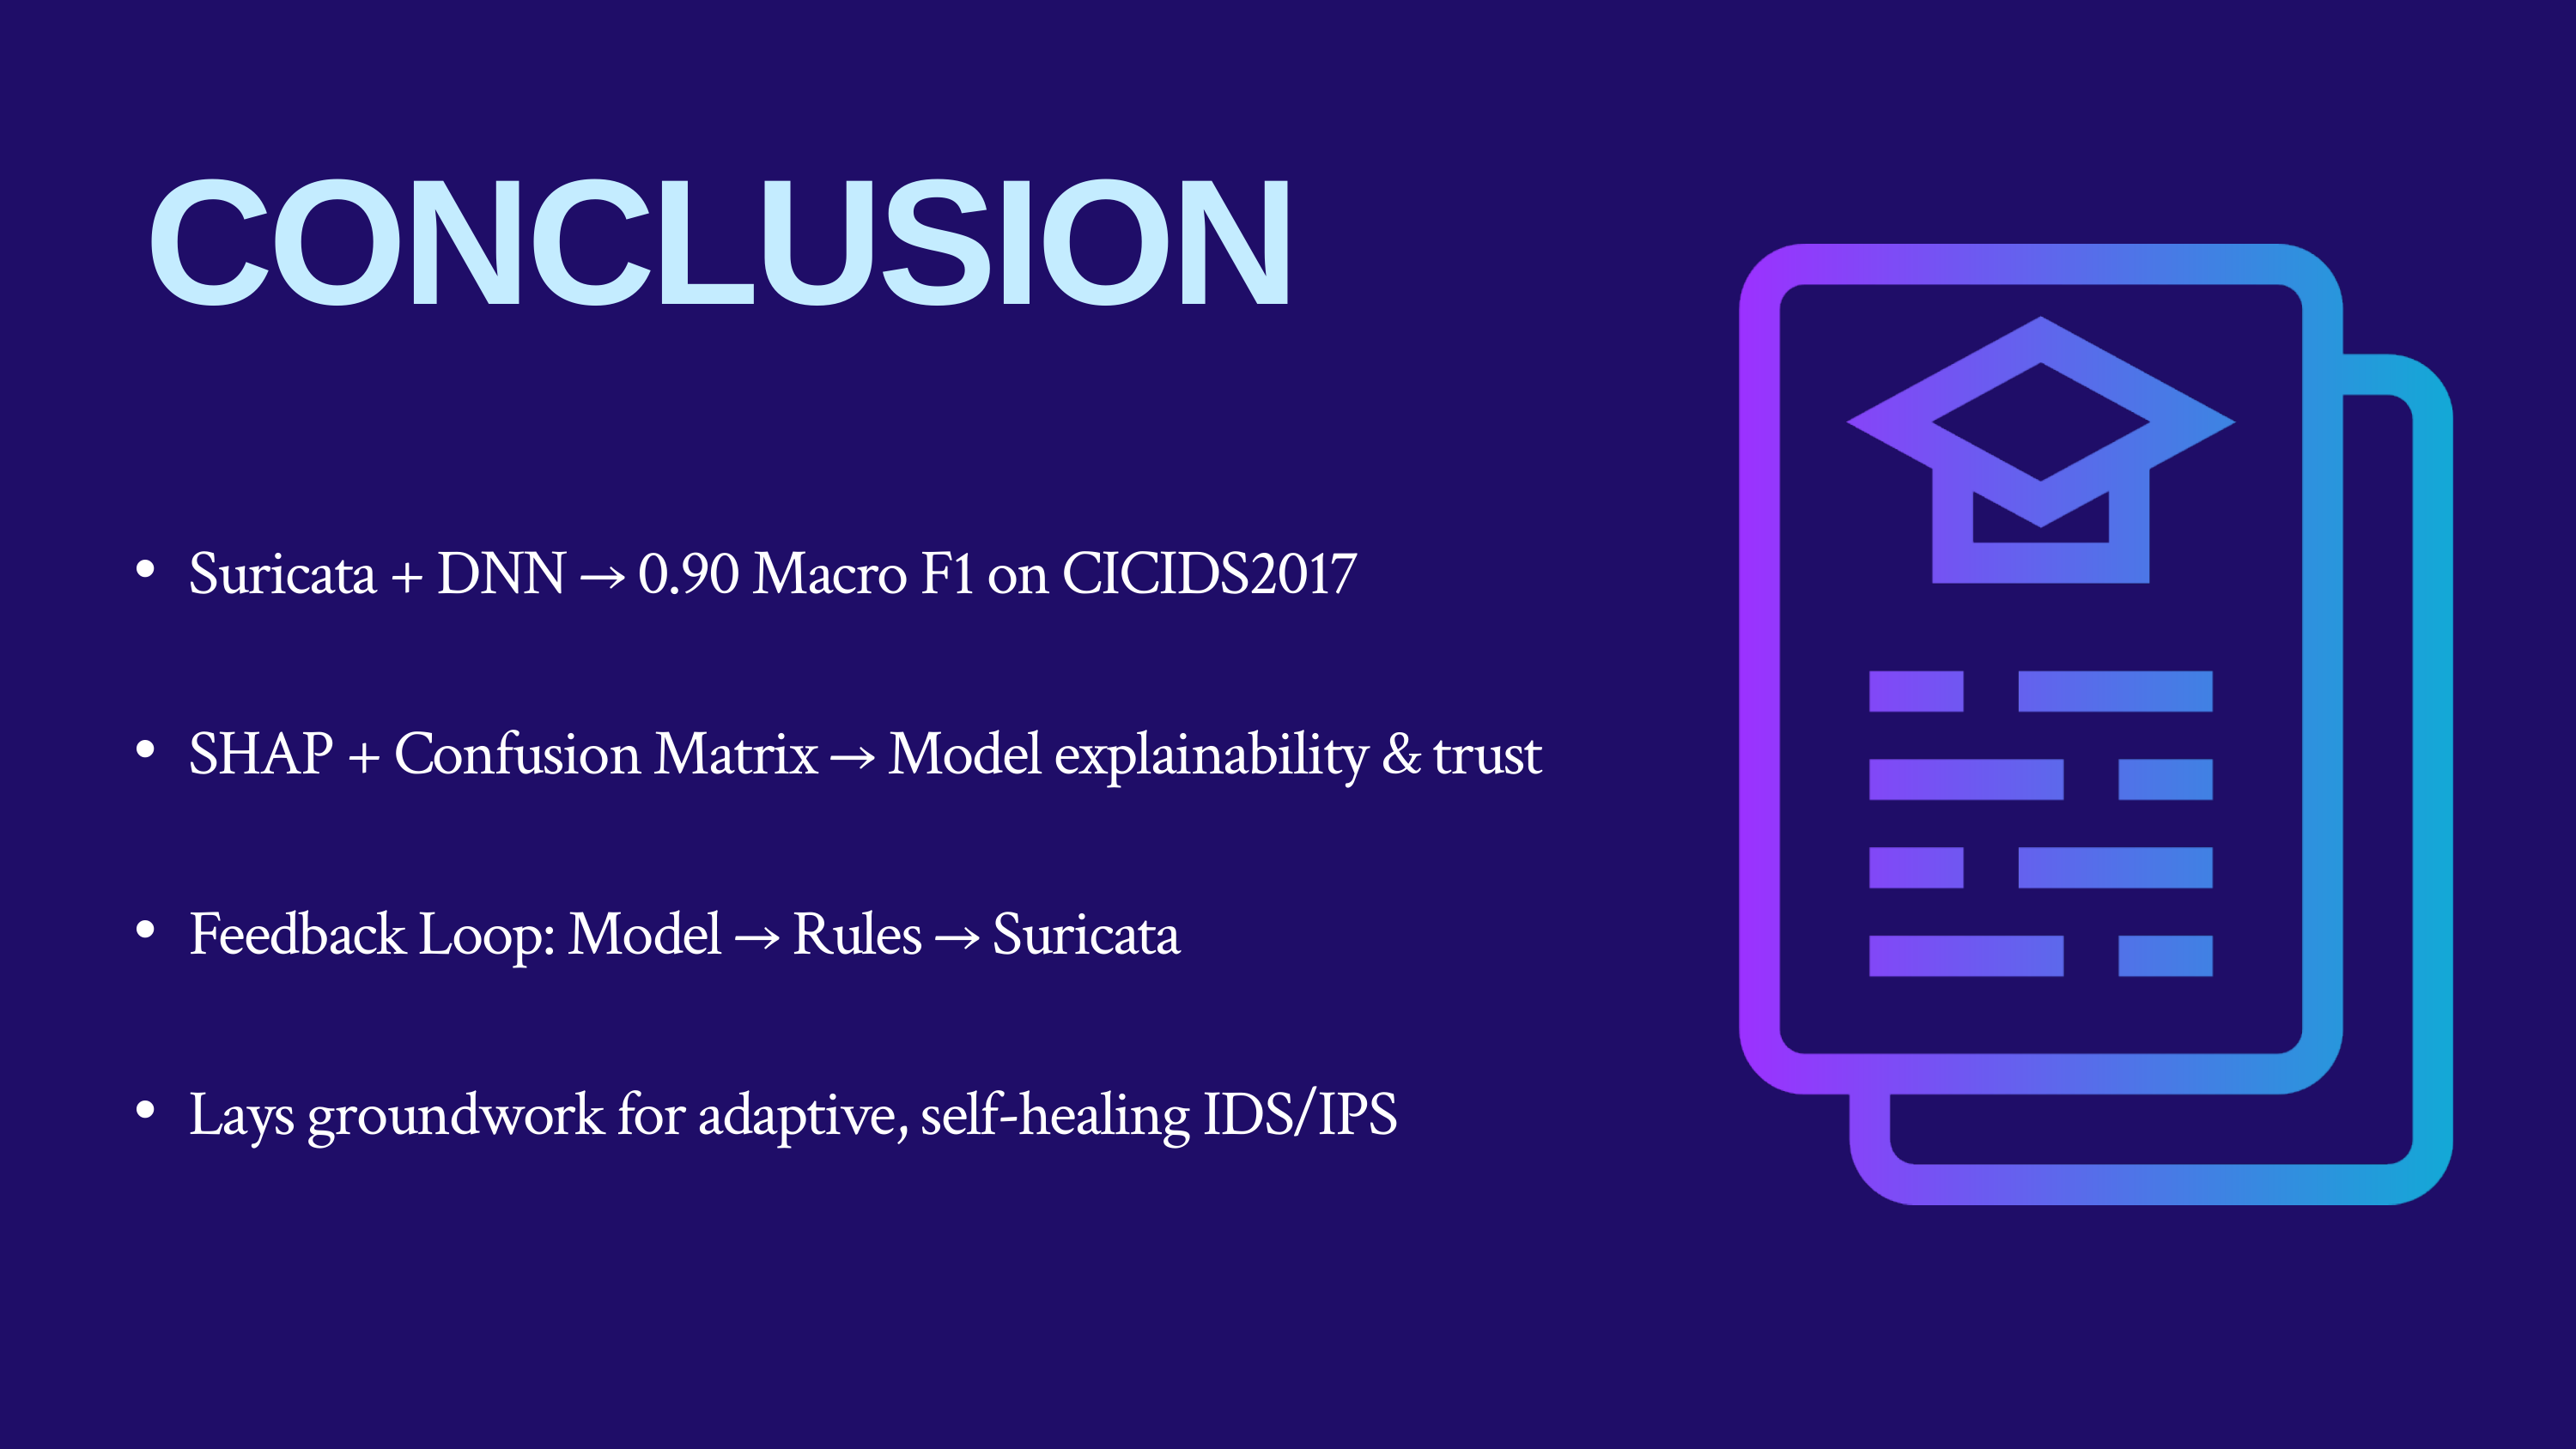

CONCLUSION

Suricata + DNN → 0.90 Macro F1 on CICIDS2017

SHAP + Confusion Matrix → Model explainability & trust

Feedback Loop: Model → Rules → Suricata

Lays groundwork for adaptive, self-healing IDS/IPS